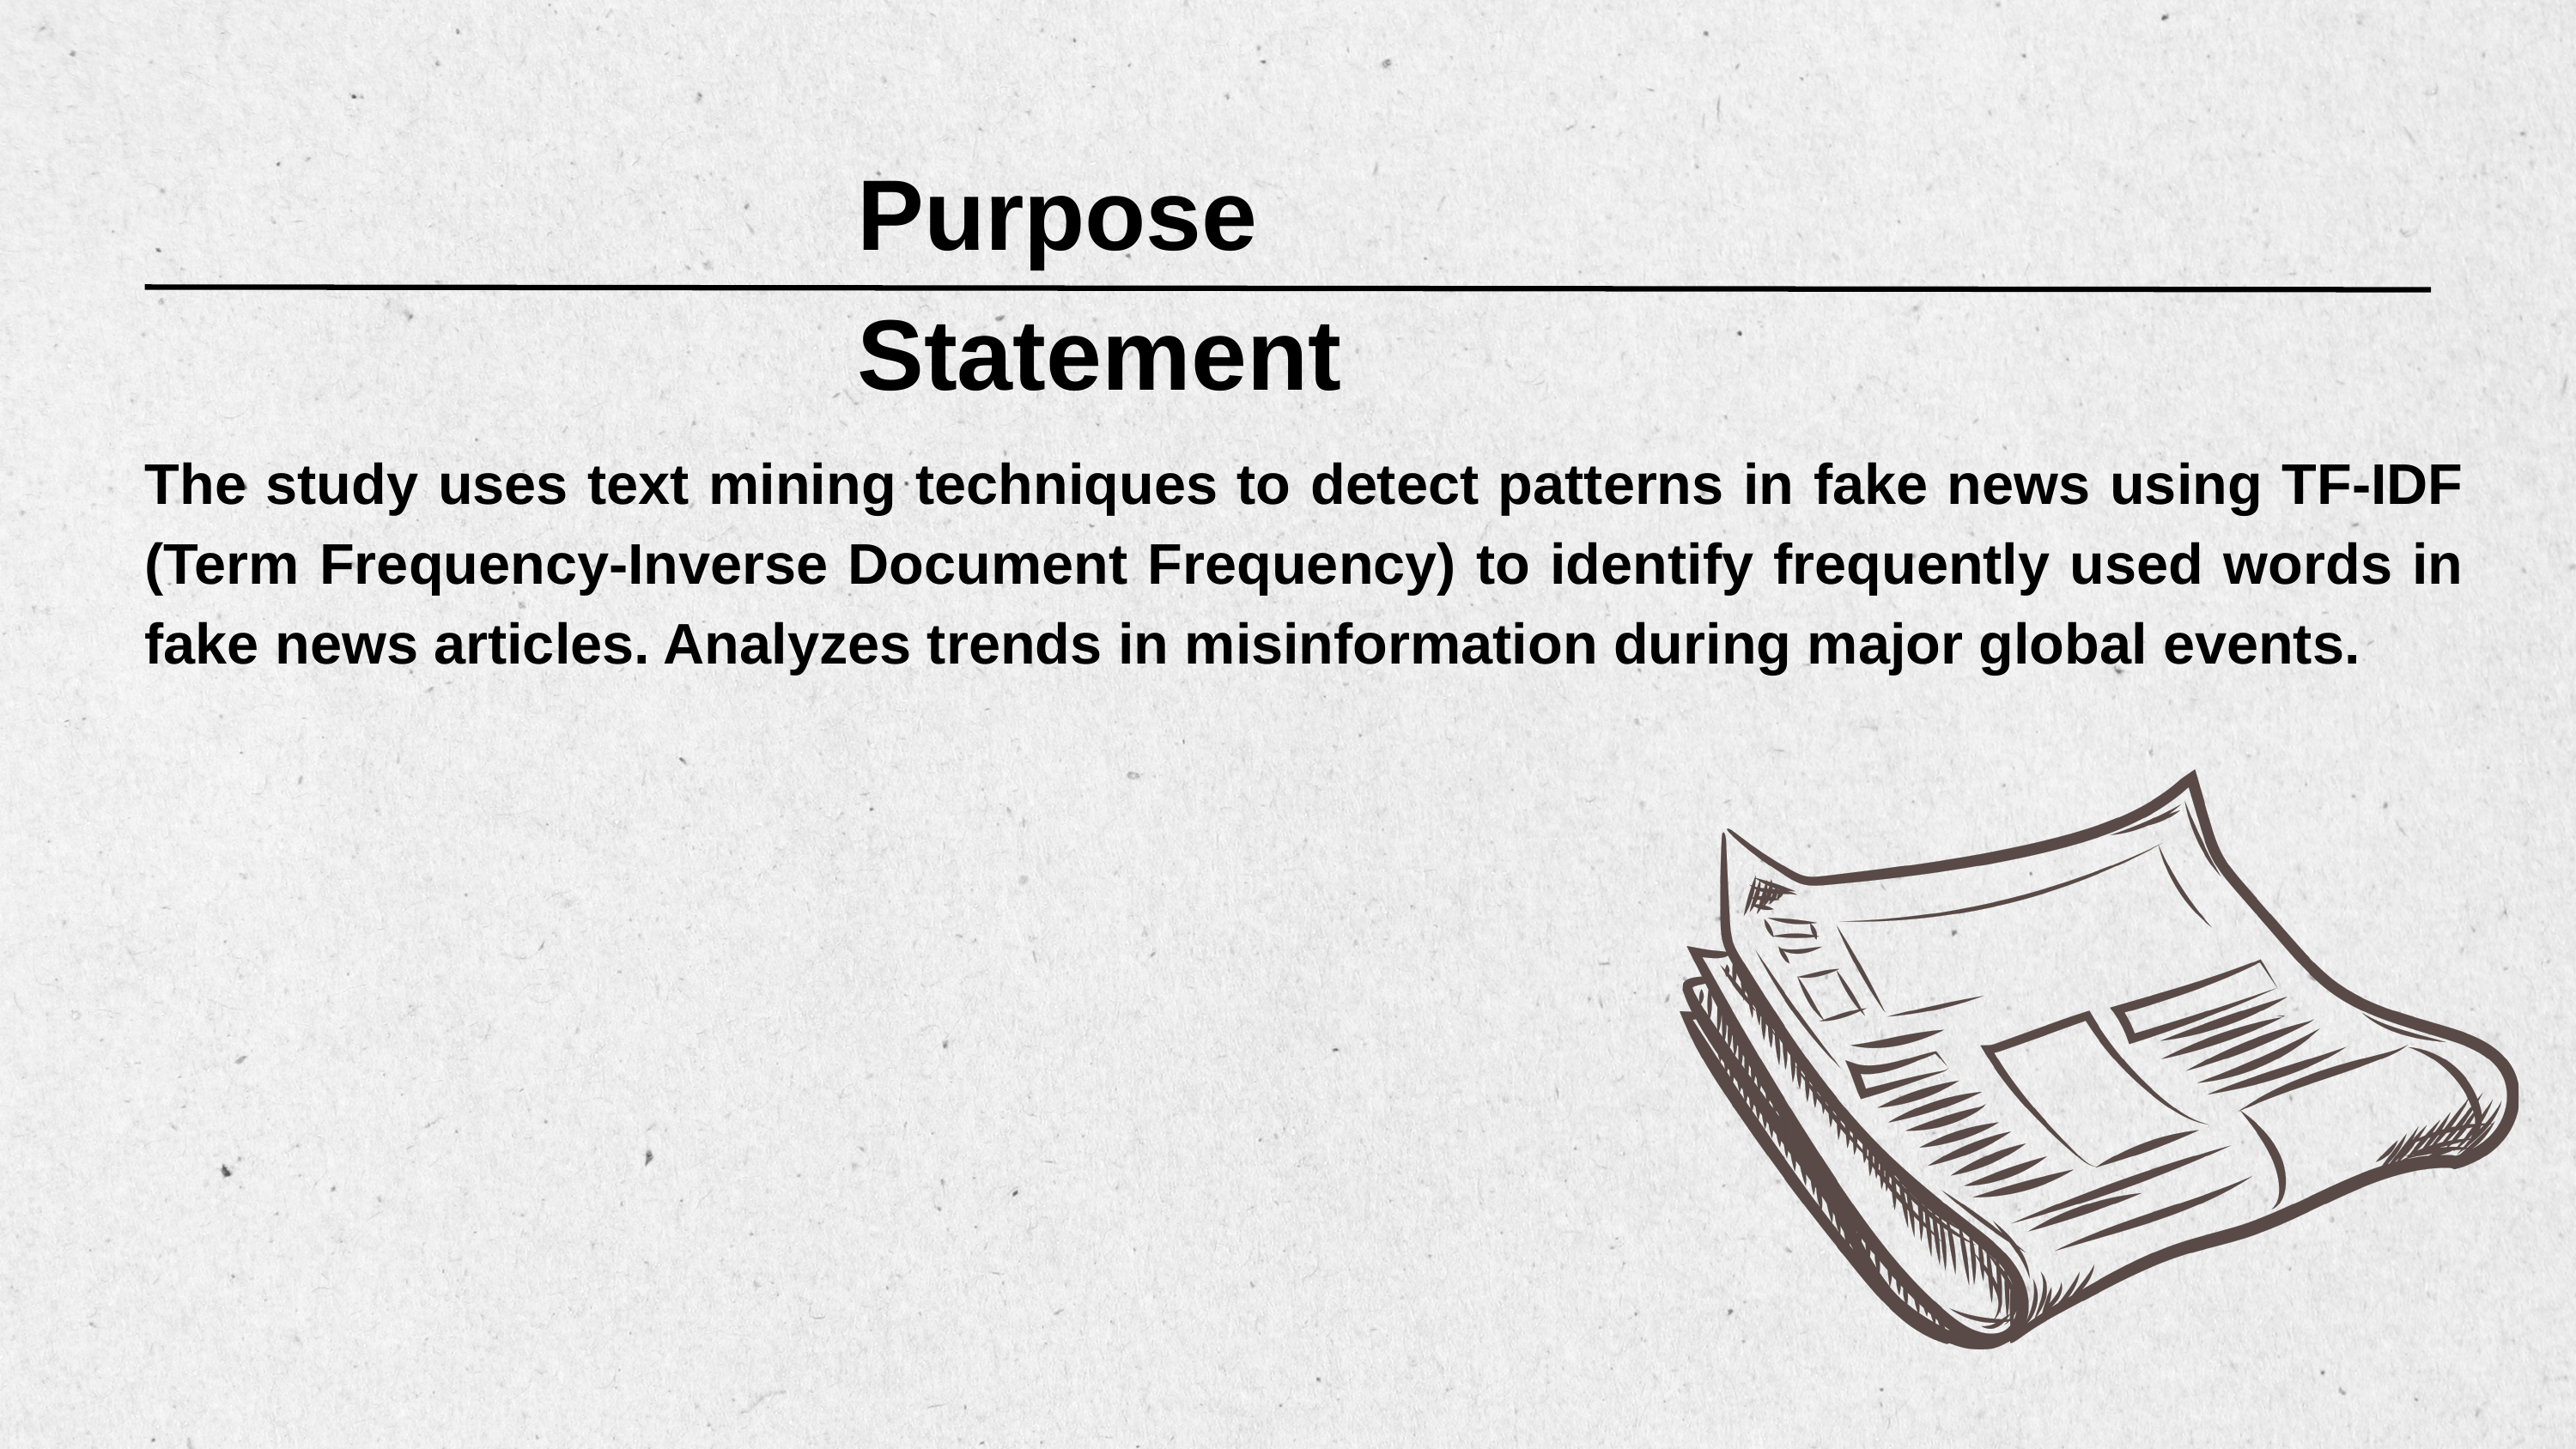

Purpose Statement

The study uses text mining techniques to detect patterns in fake news using TF-IDF (Term Frequency-Inverse Document Frequency) to identify frequently used words in fake news articles. Analyzes trends in misinformation during major global events.